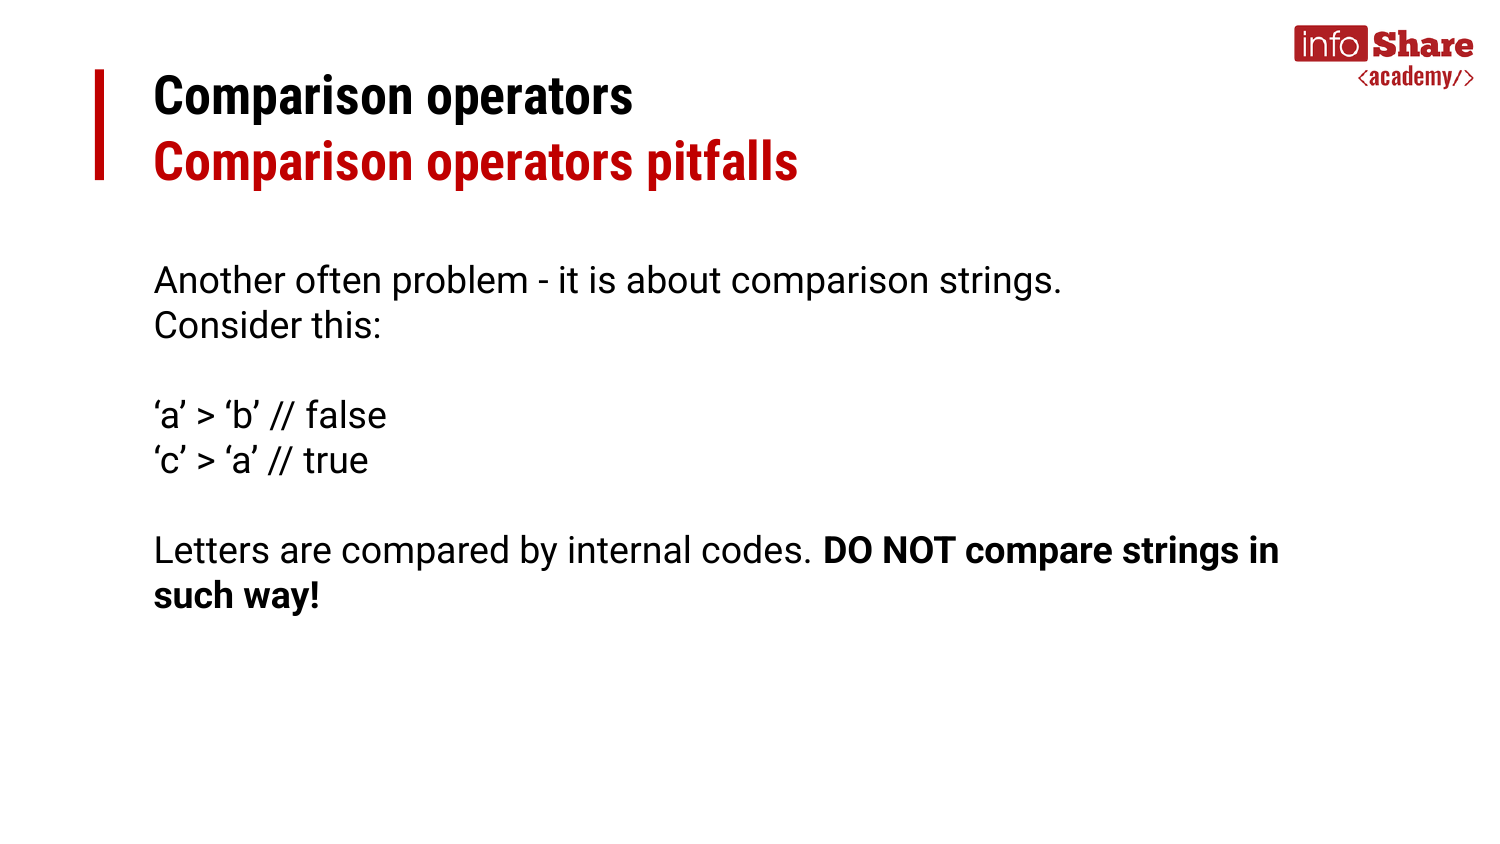

# Comparison operators
Comparison operators pitfalls
Another often problem - it is about comparison strings.
Consider this:
‘a’ > ‘b’ // false
‘c’ > ‘a’ // true
Letters are compared by internal codes. DO NOT compare strings in such way!